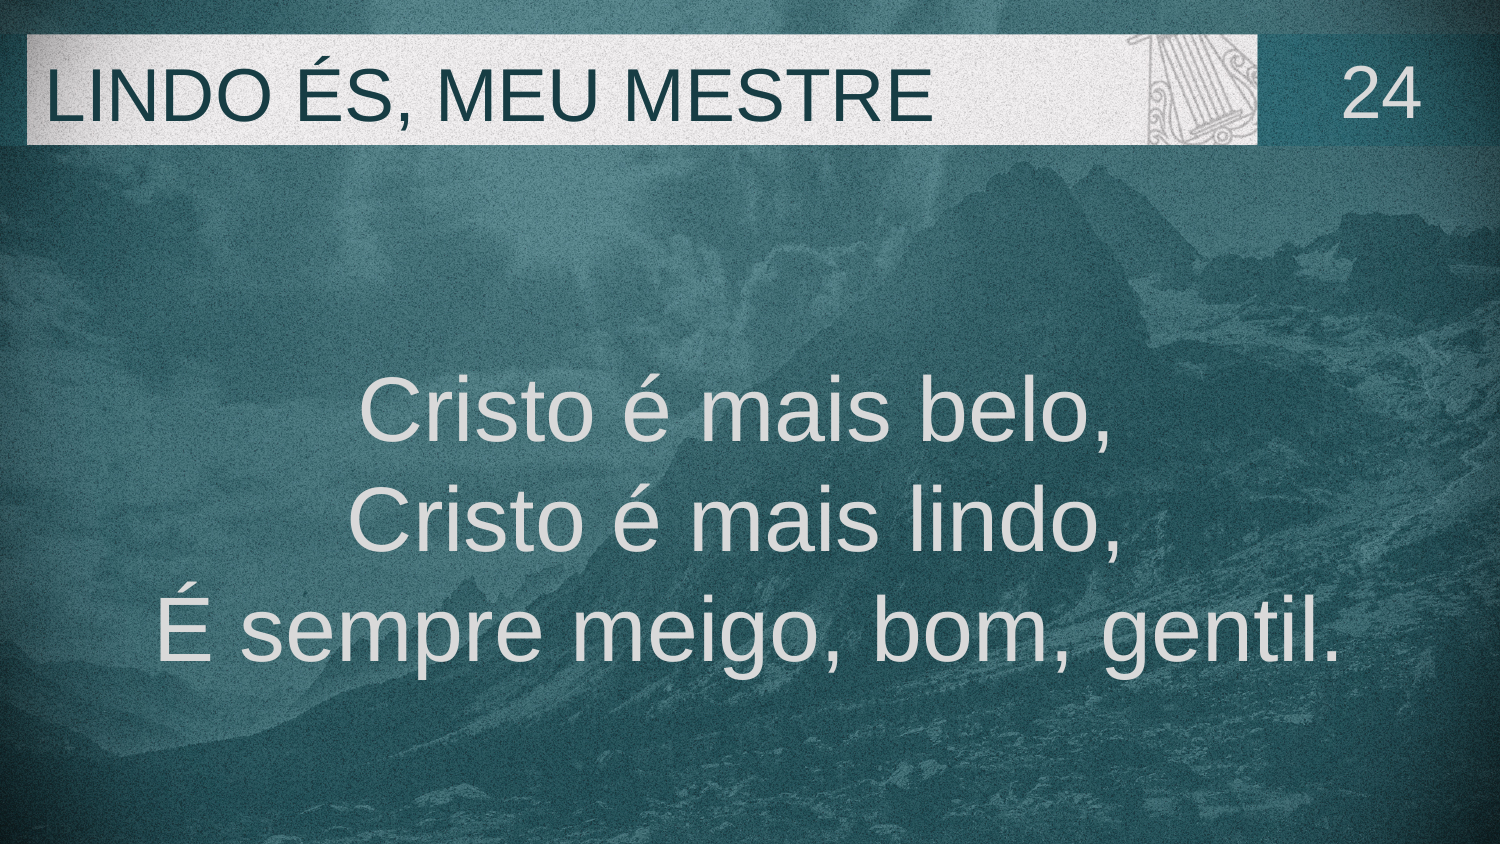

# LINDO ÉS, MEU MESTRE
24
Cristo é mais belo,
Cristo é mais lindo,
É sempre meigo, bom, gentil.